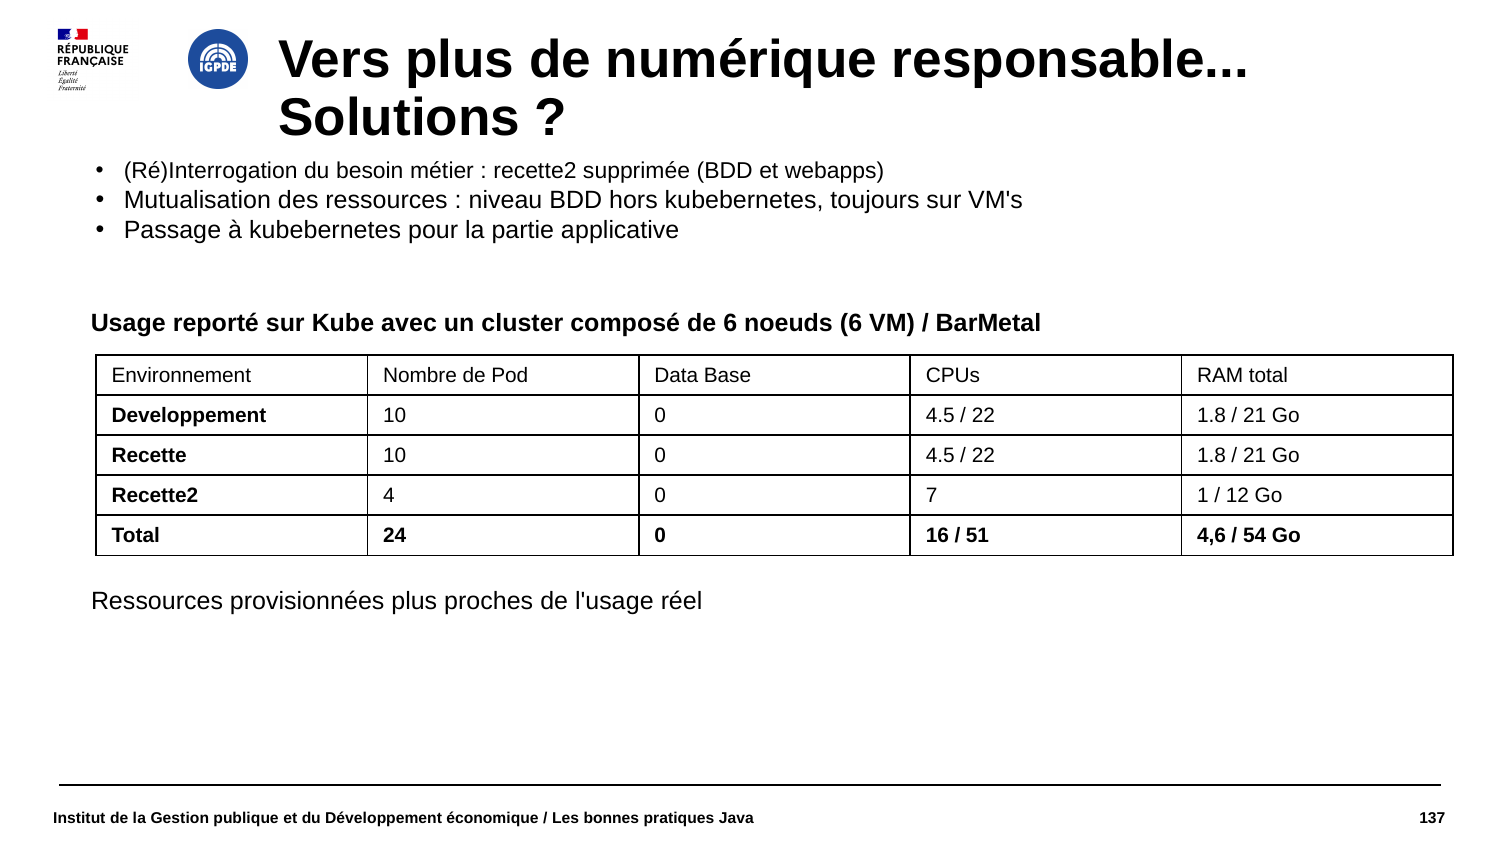

# Vers plus de numérique responsable... Solutions ?
(Ré)Interrogation du besoin métier : recette2 supprimée (BDD et webapps)
Mutualisation des ressources : niveau BDD hors kubebernetes, toujours sur VM's
Passage à kubebernetes pour la partie applicative

Usage reporté sur Kube avec un cluster composé de 6 noeuds (6 VM) / BarMetal

| Environnement | Nombre de Pod | Data Base | CPUs | RAM total |
| --- | --- | --- | --- | --- |
| Developpement | 10 | 0 | 4.5 / 22 | 1.8 / 21 Go |
| Recette | 10 | 0 | 4.5 / 22 | 1.8 / 21 Go |
| Recette2 | 4 | 0 | 7 | 1 / 12 Go |
| Total | 24 | 0 | 16 / 51 | 4,6 / 54 Go |
Ressources provisionnées plus proches de l'usage réel
Institut de la Gestion publique et du Développement économique / Les bonnes pratiques Java
137